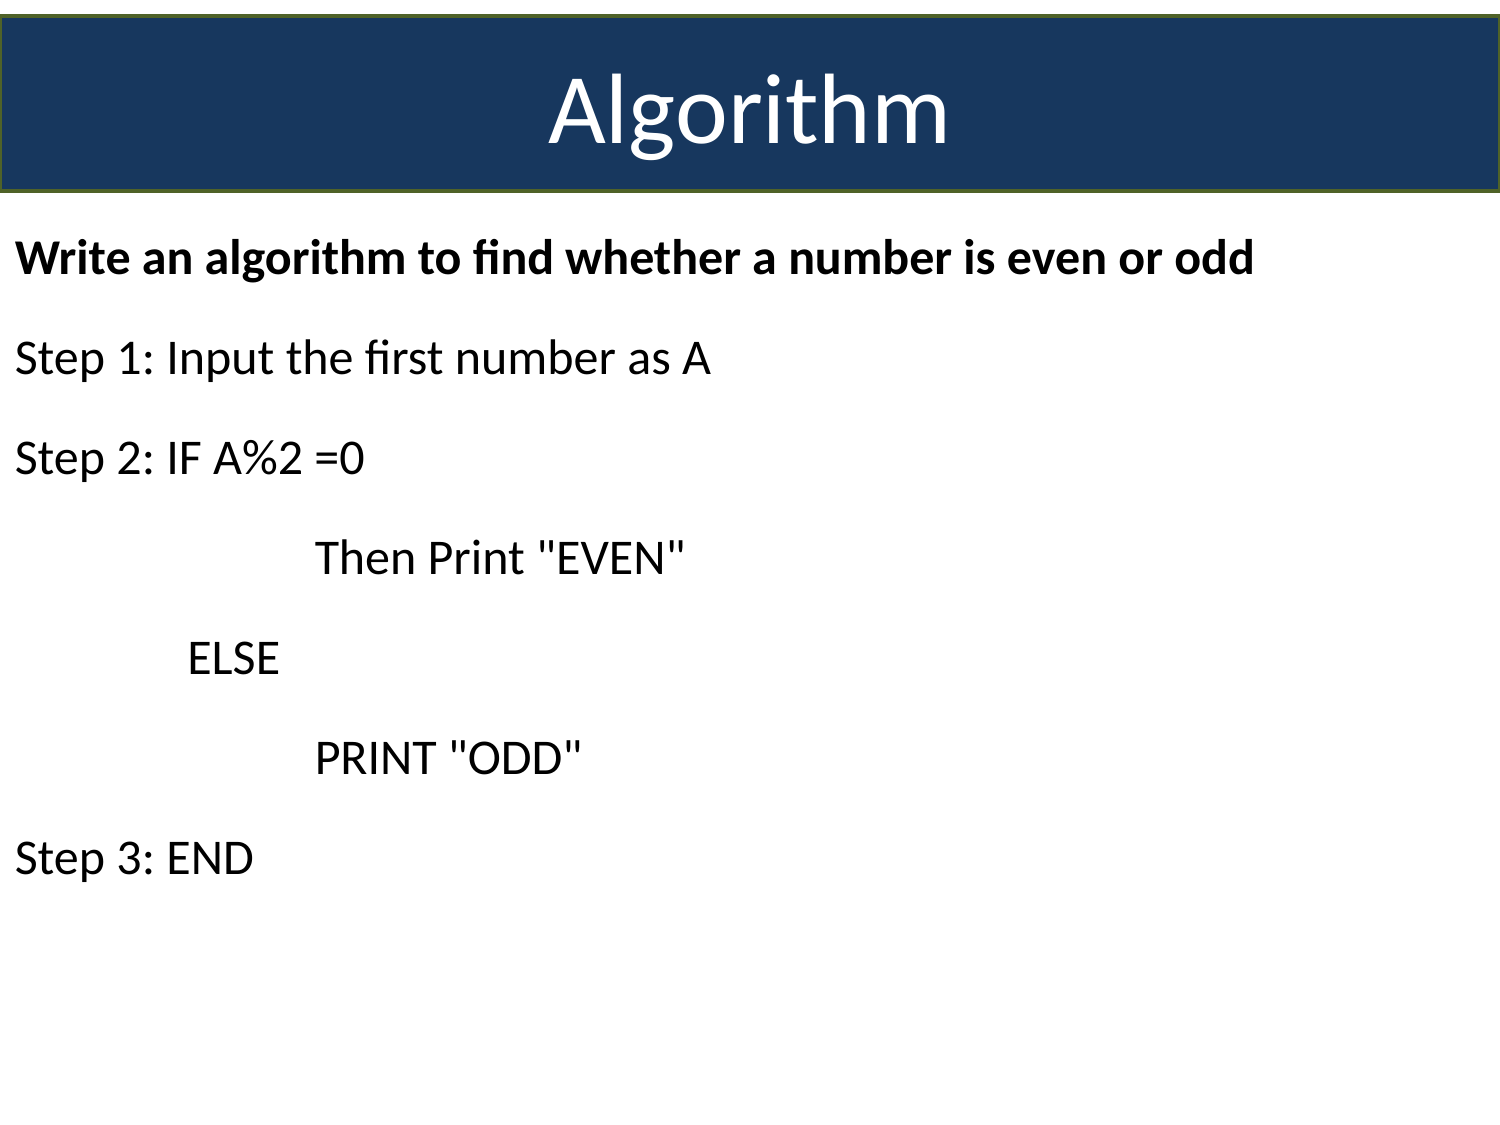

Algorithm
Write an algorithm to find whether a number is even or odd
Step 1: Input the first number as A
Step 2: IF A%2 =0
		Then Print "EVEN"
	  ELSE
		PRINT "ODD"
Step 3: END